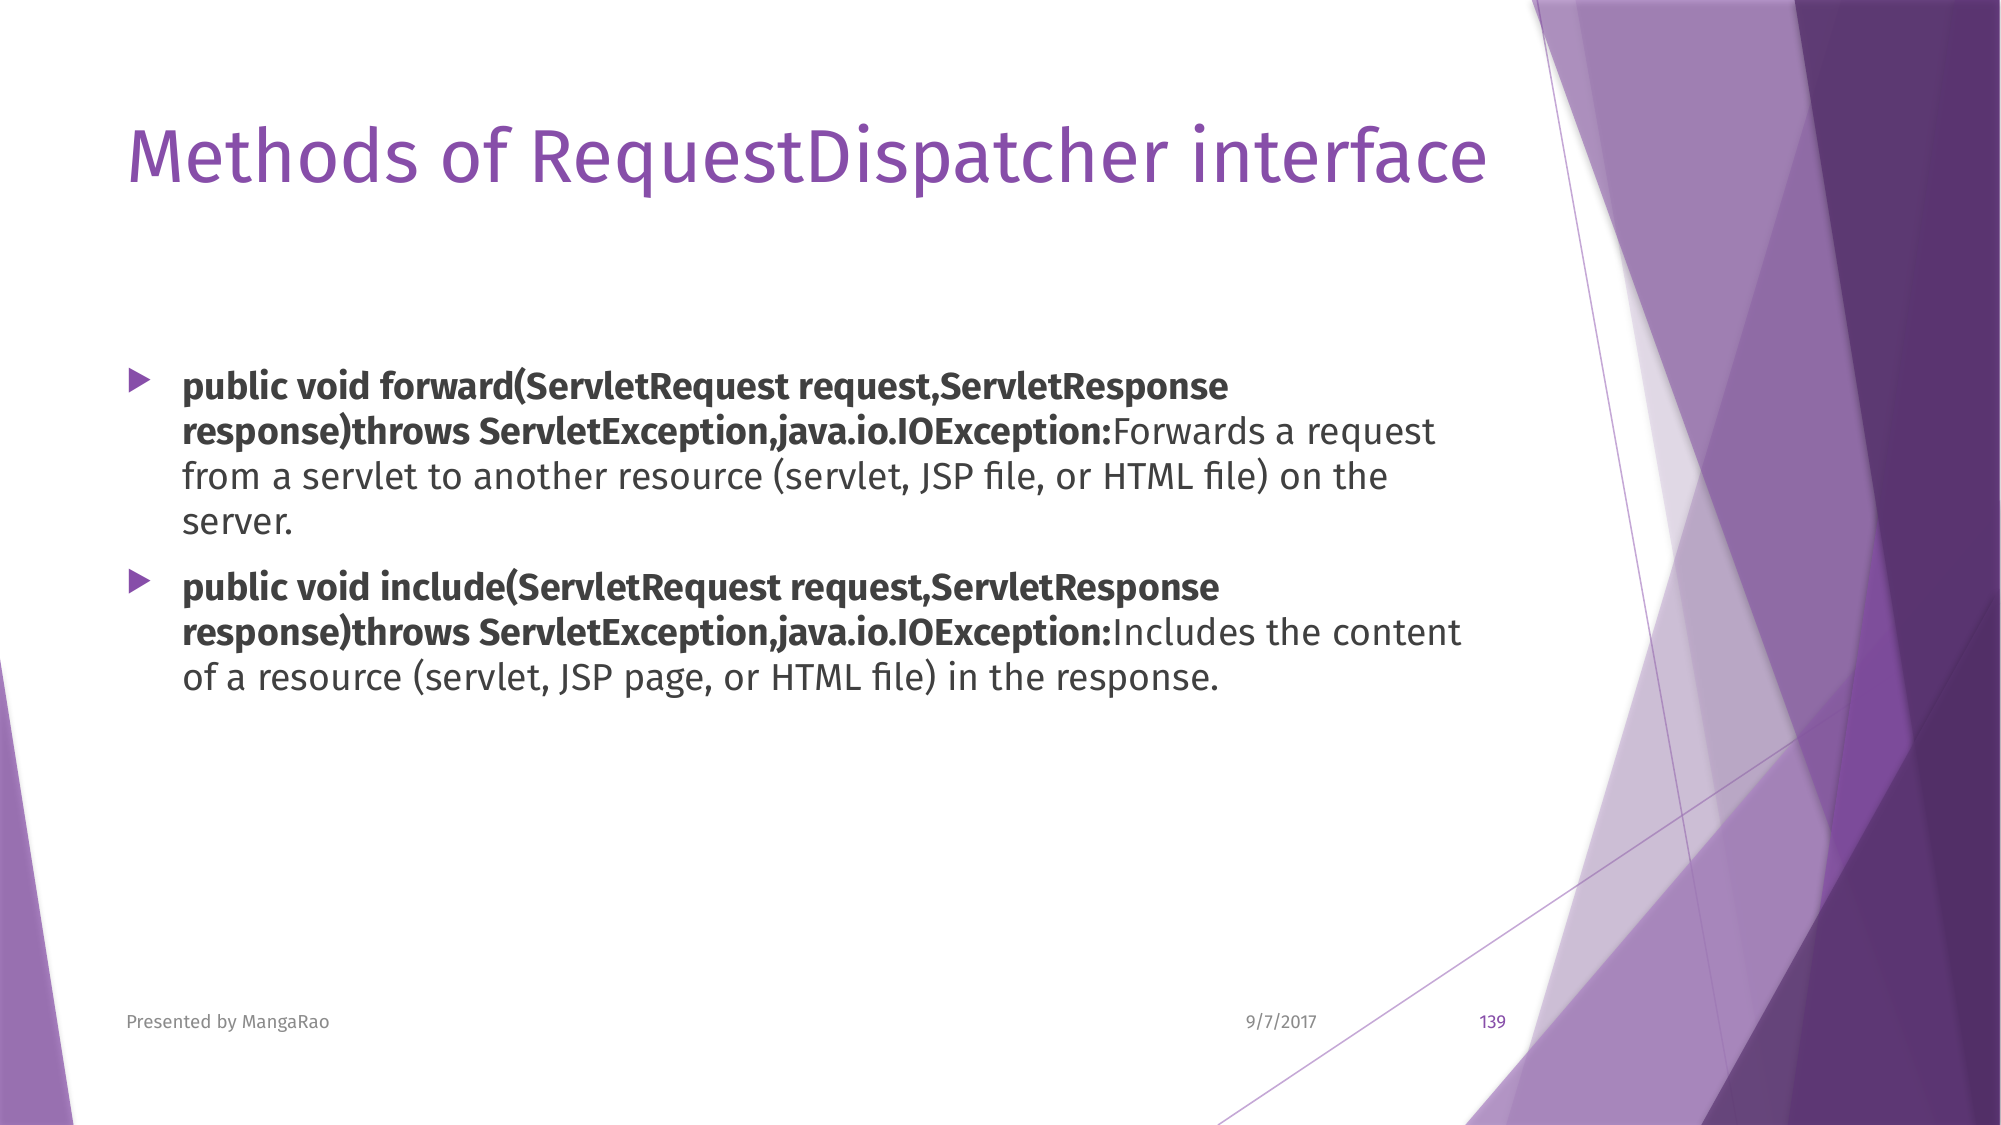

# Methods of RequestDispatcher interface
public void forward(ServletRequest request,ServletResponse response)throws ServletException,java.io.IOException:Forwards a request from a servlet to another resource (servlet, JSP file, or HTML file) on the server.
public void include(ServletRequest request,ServletResponse response)throws ServletException,java.io.IOException:Includes the content of a resource (servlet, JSP page, or HTML file) in the response.

Presented by MangaRao
9/7/2017
139